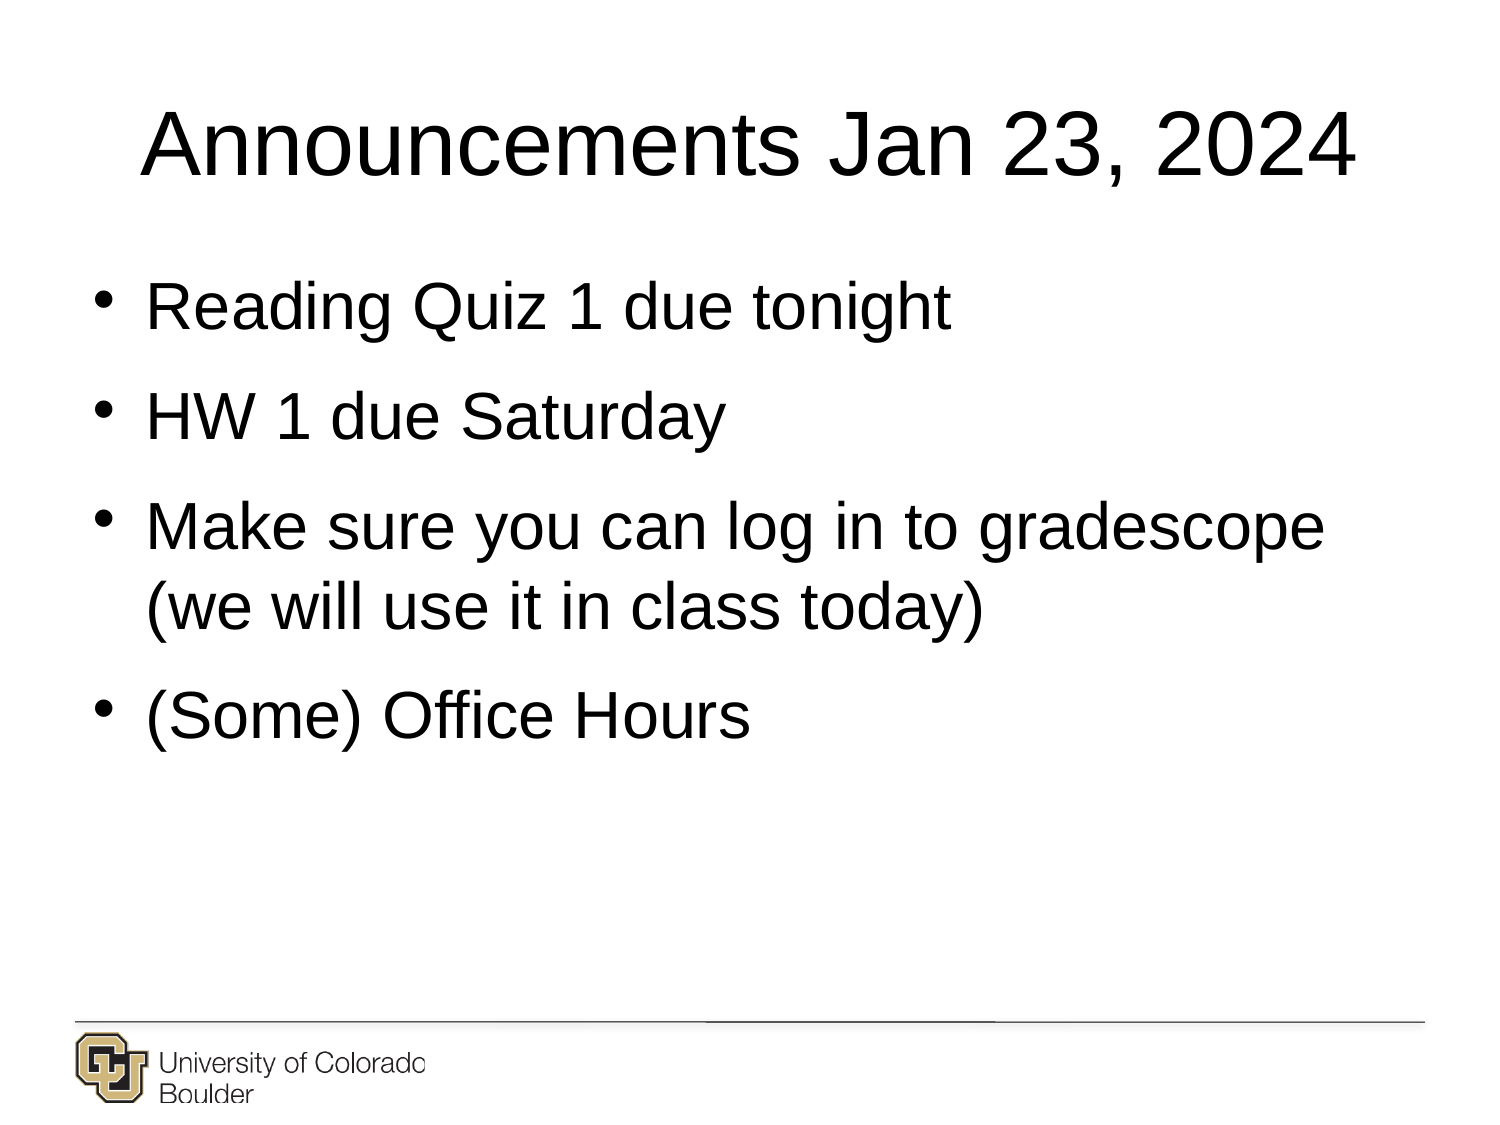

# Announcements Jan 23, 2024
Reading Quiz 1 due tonight
HW 1 due Saturday
Make sure you can log in to gradescope (we will use it in class today)
(Some) Office Hours